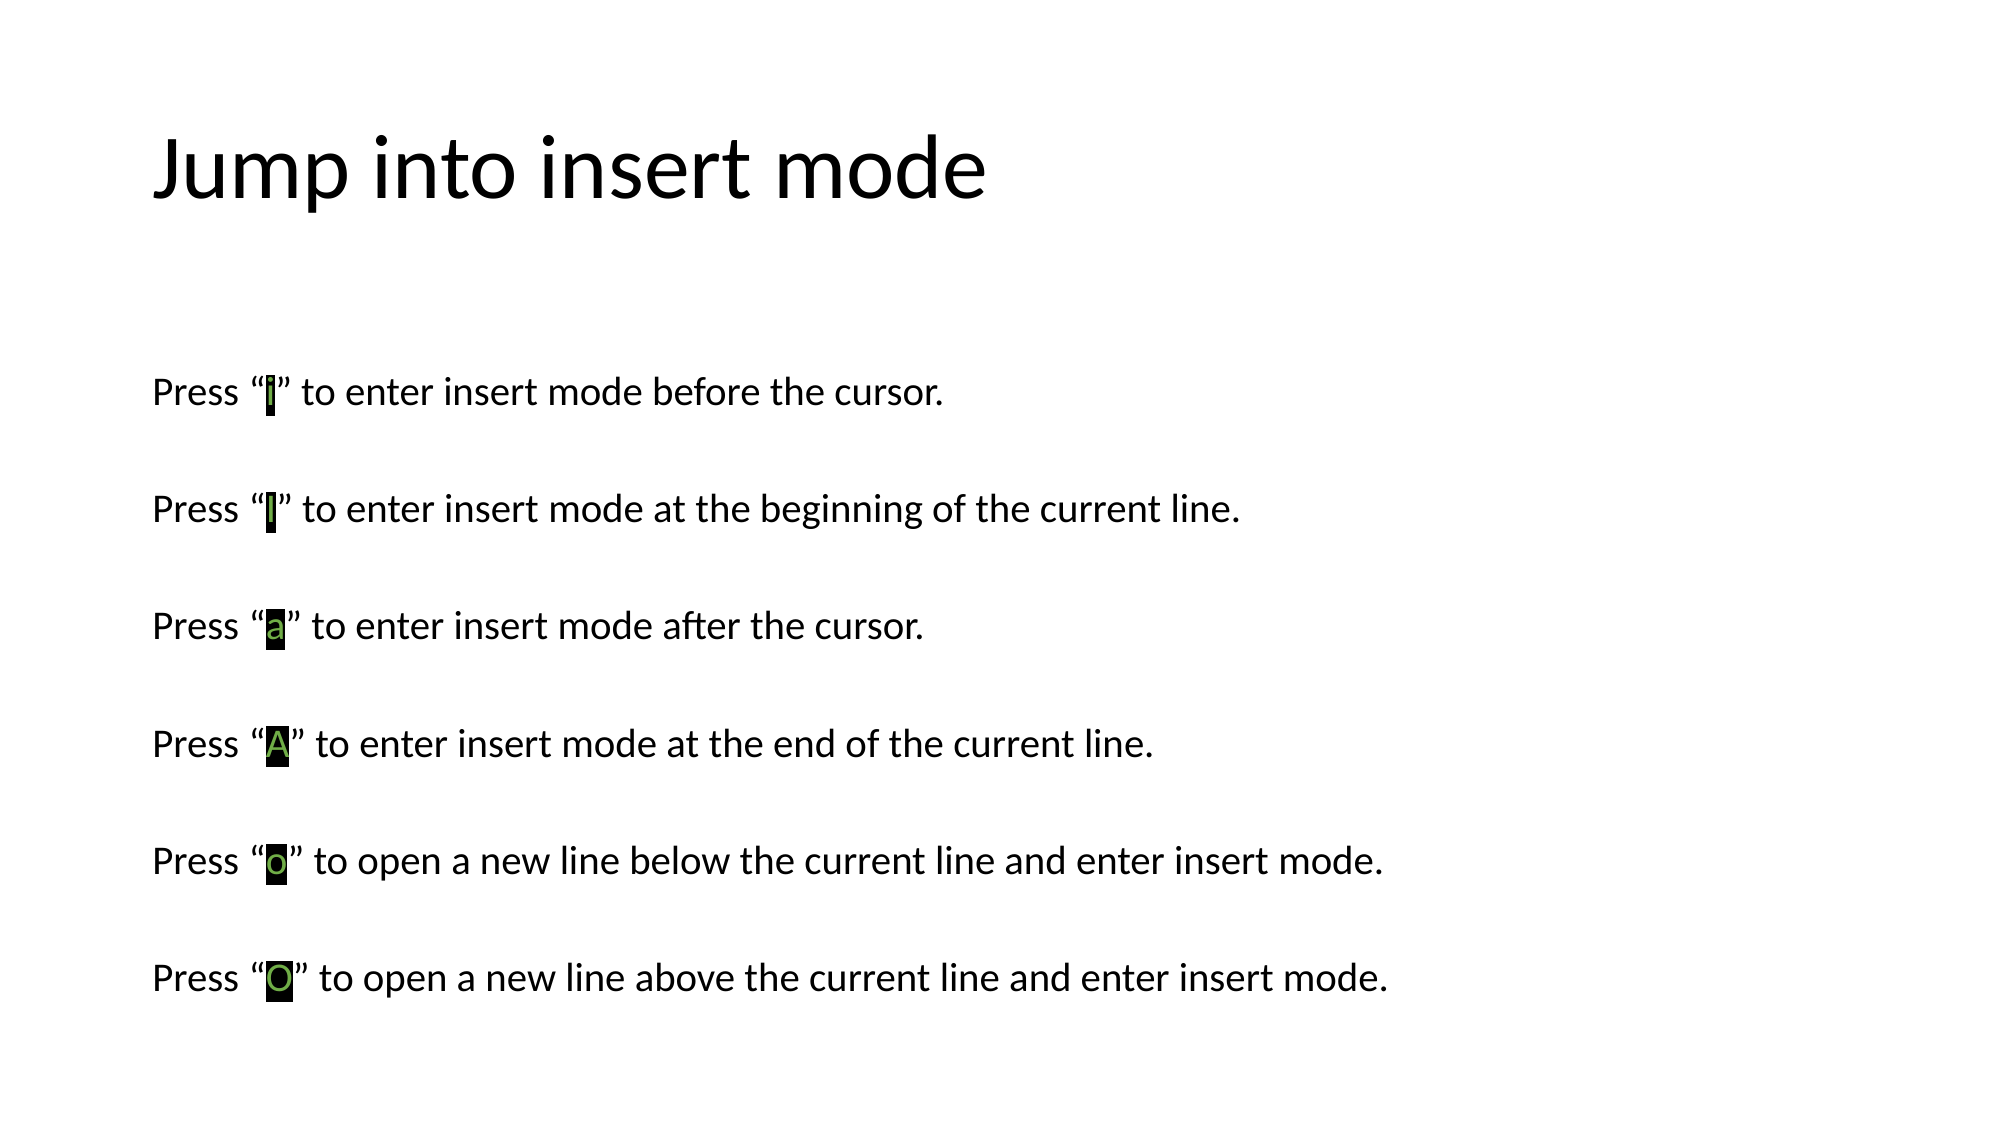

# Jump into insert mode

Press “i” to enter insert mode before the cursor.

Press “I” to enter insert mode at the beginning of the current line.

Press “a” to enter insert mode after the cursor.

Press “A” to enter insert mode at the end of the current line.

Press “o” to open a new line below the current line and enter insert mode.

Press “O” to open a new line above the current line and enter insert mode.